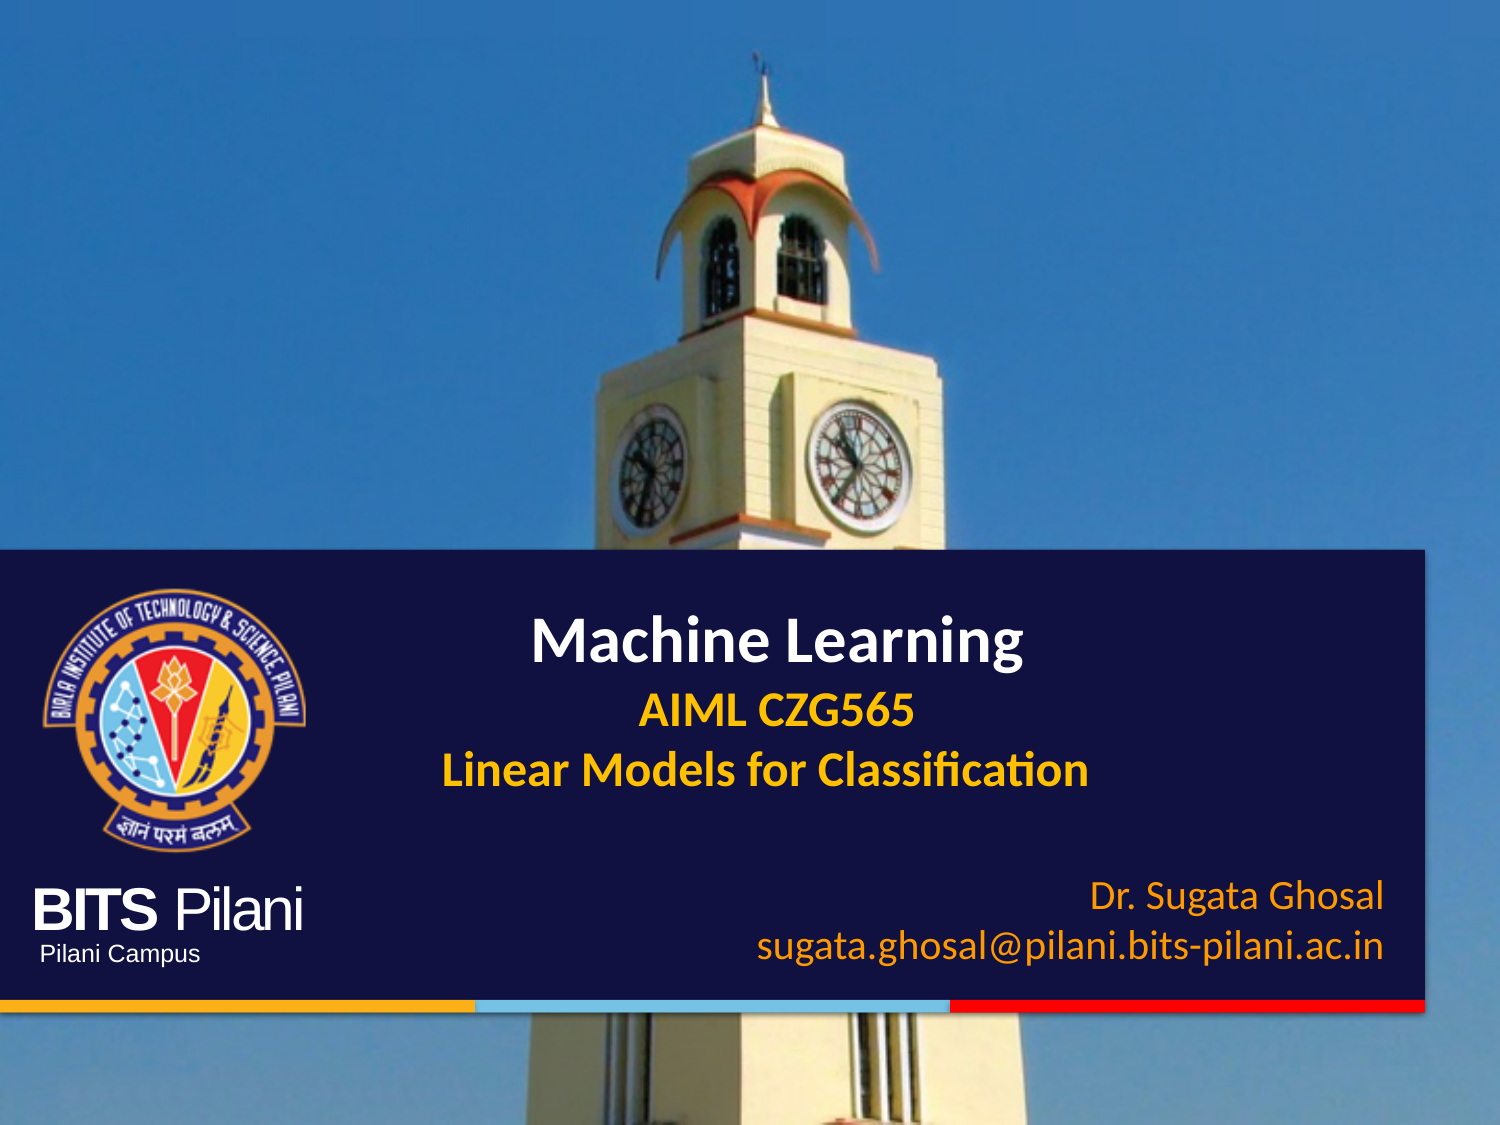

Machine Learning
AIML CZG565
Linear Models for Classification

Dr. Sugata Ghosal
sugata.ghosal@pilani.bits-pilani.ac.in